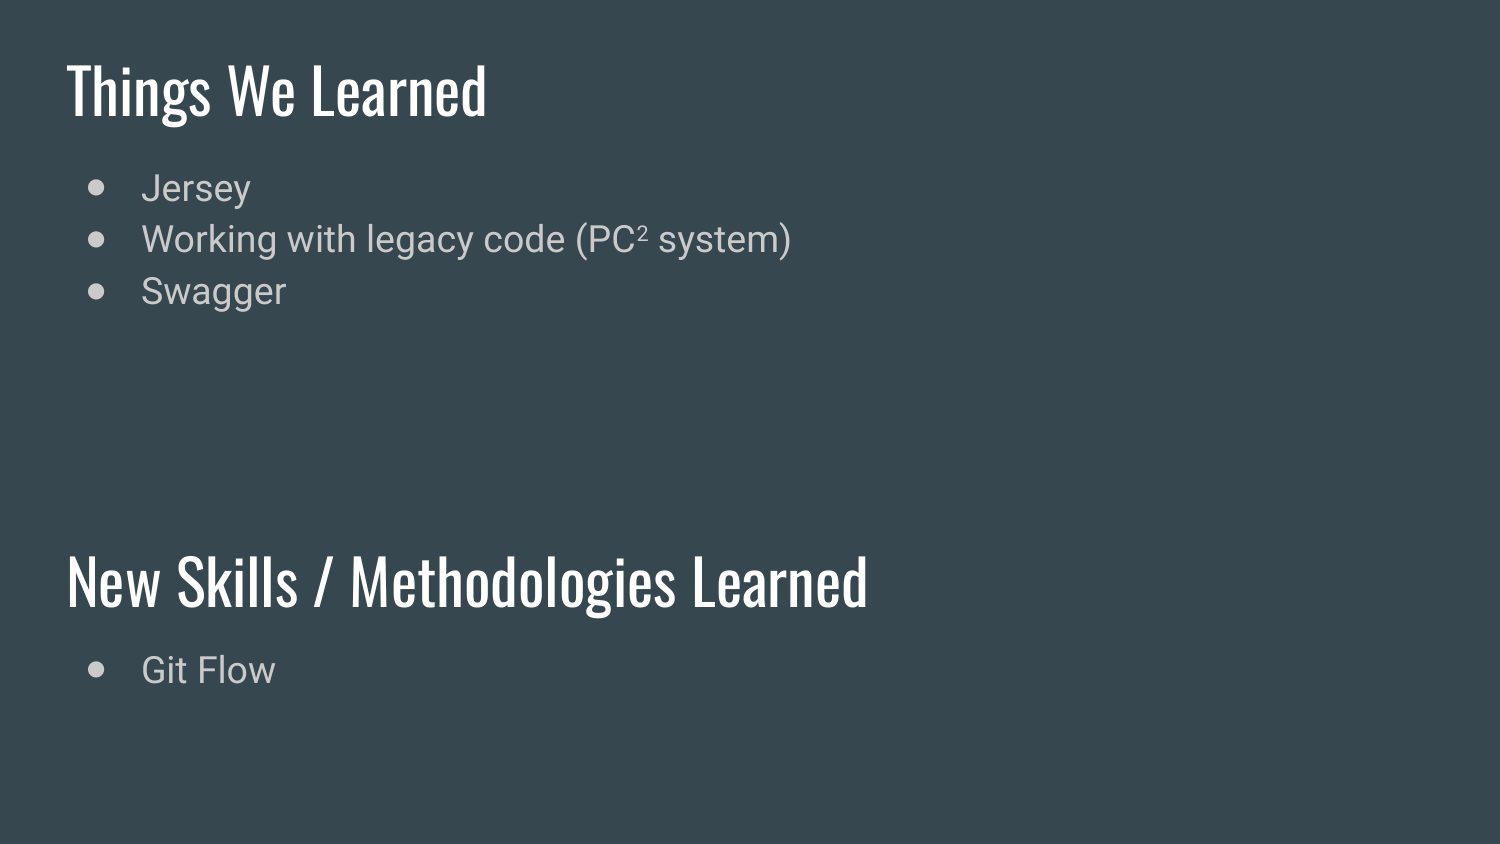

# Things We Learned
Jersey
Working with legacy code (PC2 system)
Swagger

New Skills / Methodologies Learned
Git Flow